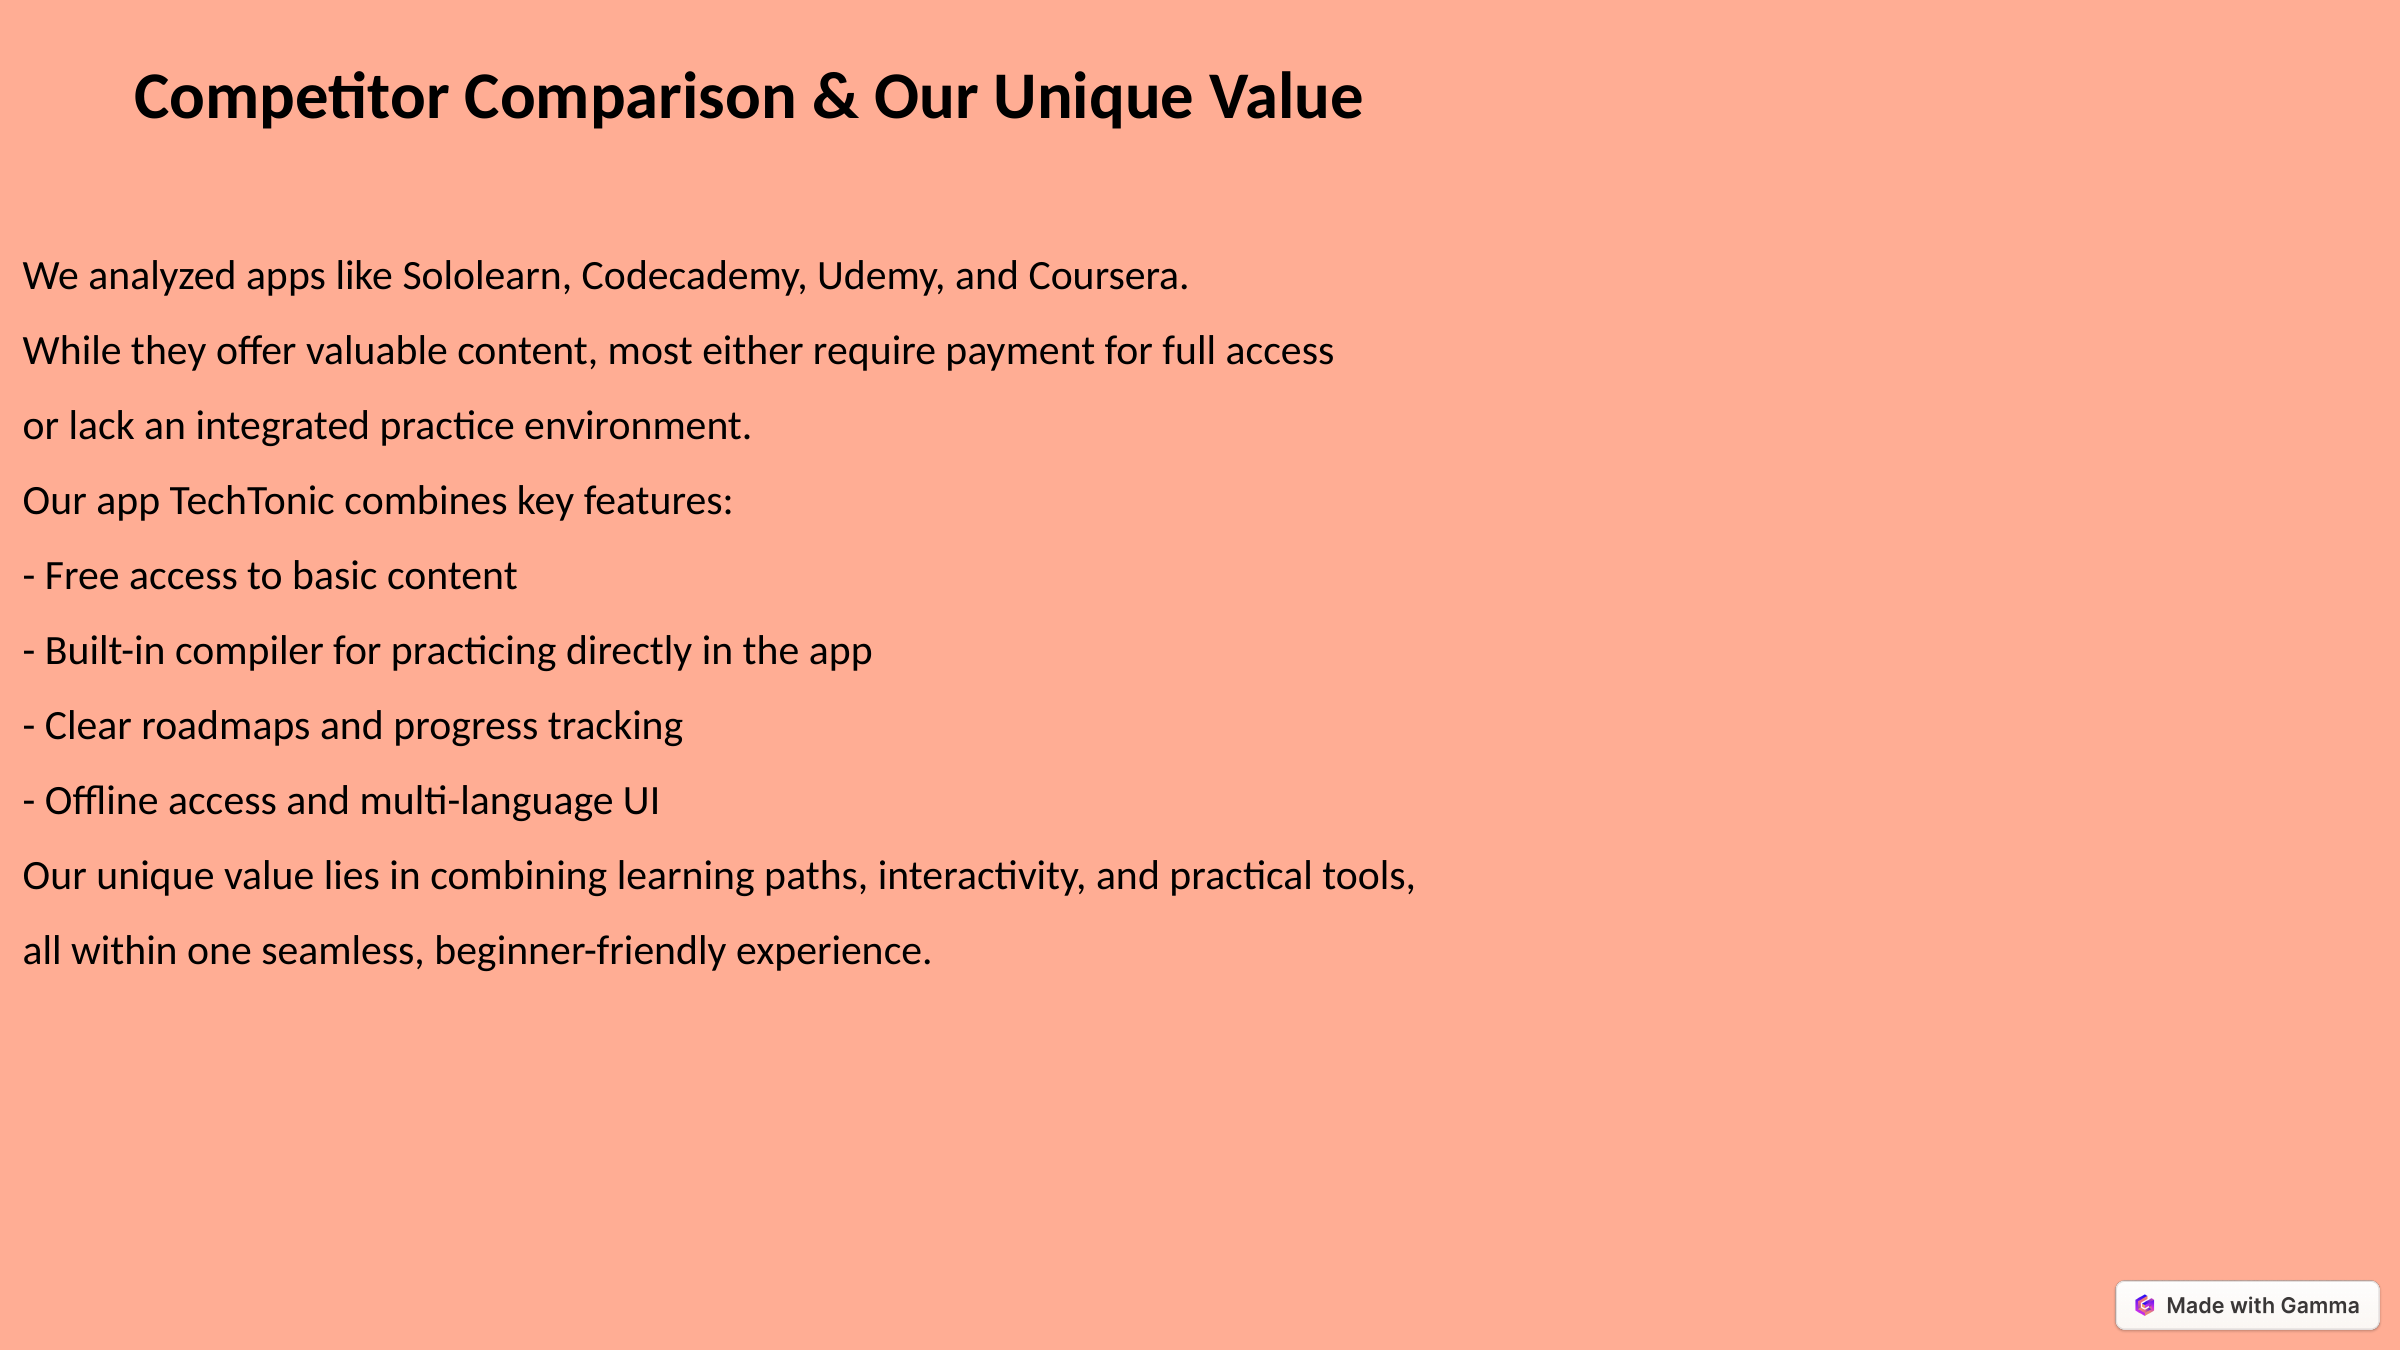

Competitor Comparison & Our Unique Value

We analyzed apps like Sololearn, Codecademy, Udemy, and Coursera.
While they offer valuable content, most either require payment for full access
or lack an integrated practice environment.
Our app TechTonic combines key features:
- Free access to basic content
- Built-in compiler for practicing directly in the app
- Clear roadmaps and progress tracking
- Offline access and multi-language UI
Our unique value lies in combining learning paths, interactivity, and practical tools,
all within one seamless, beginner-friendly experience.